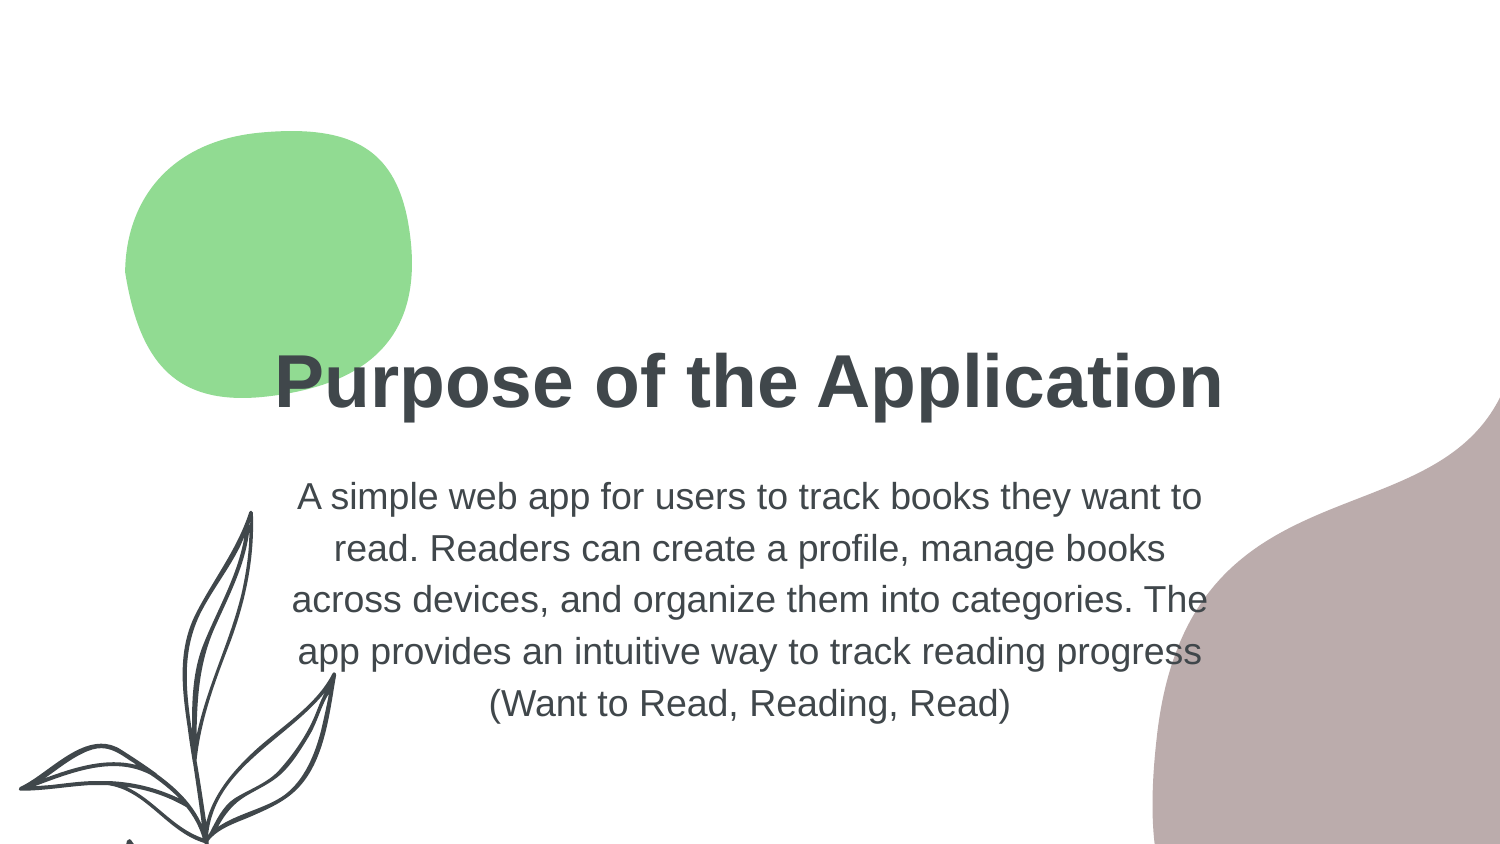

# Purpose of the Application
A simple web app for users to track books they want to read. Readers can create a profile, manage books across devices, and organize them into categories. The app provides an intuitive way to track reading progress (Want to Read, Reading, Read)